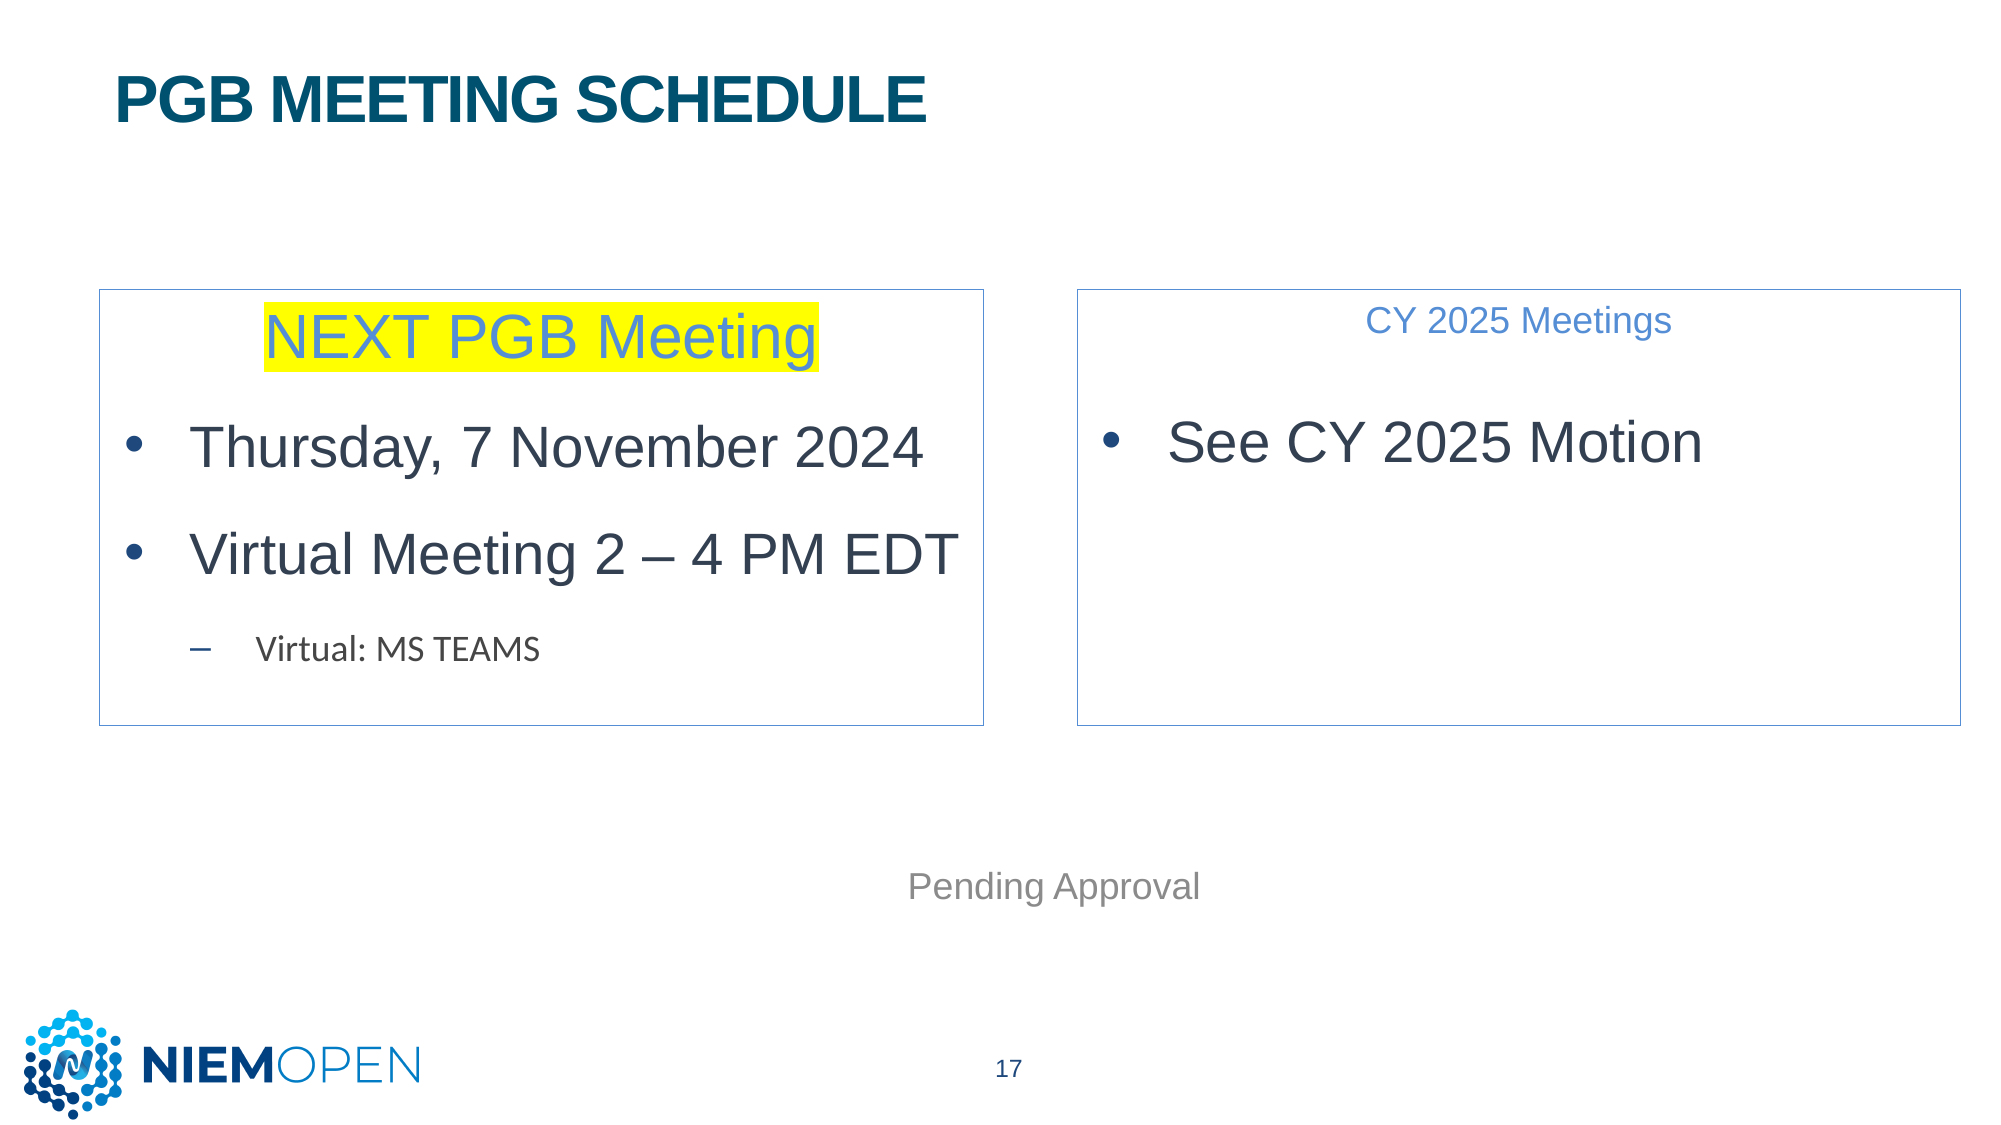

# PGB meeting Schedule
NEXT PGB Meeting
Thursday, 7 November 2024
Virtual Meeting 2 – 4 PM EDT
Virtual: MS TEAMS
CY 2025 Meetings
See CY 2025 Motion
Pending Approval
17